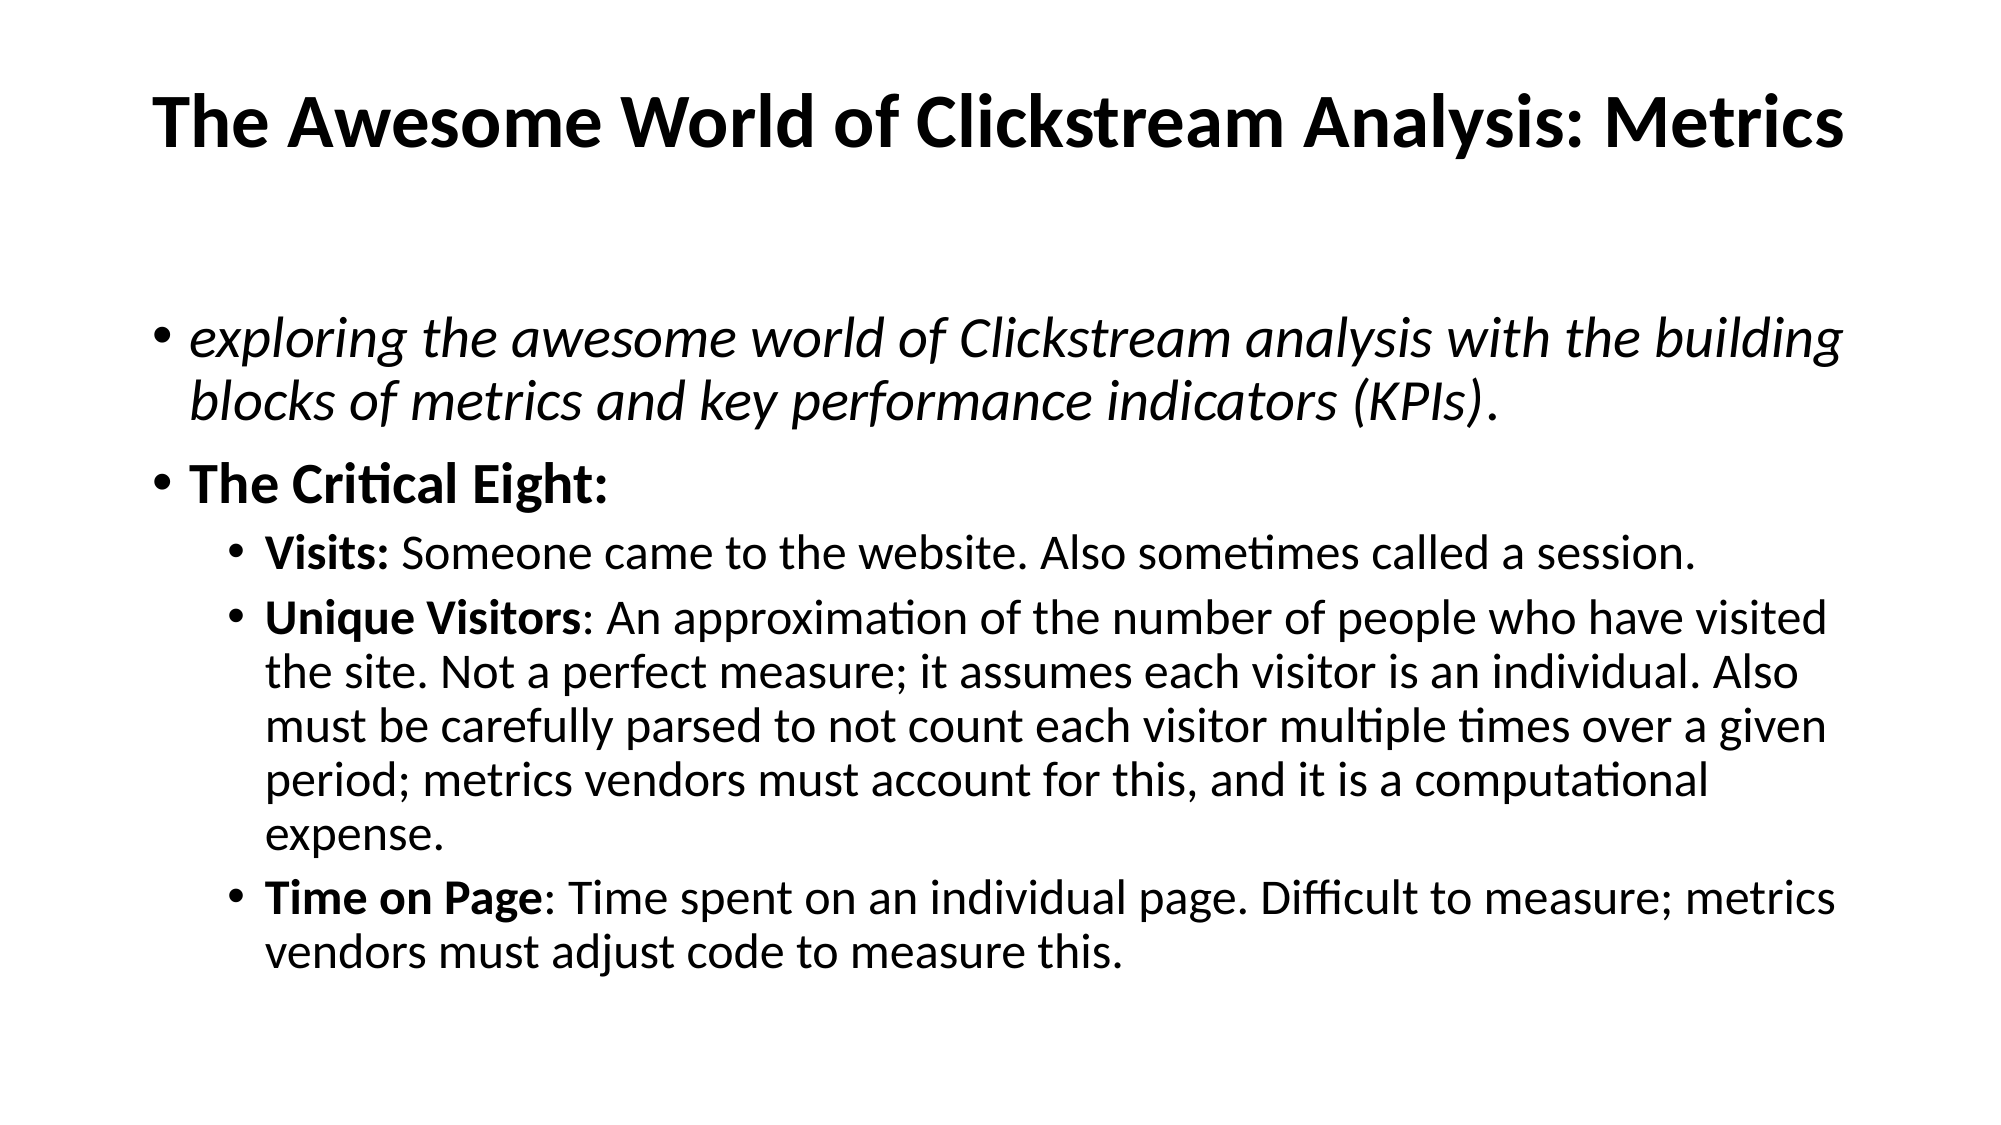

# The Awesome World of Clickstream Analysis: Metrics
exploring the awesome world of Clickstream analysis with the building blocks of metrics and key performance indicators (KPIs).
The Critical Eight:
Visits: Someone came to the website. Also sometimes called a session.
Unique Visitors: An approximation of the number of people who have visited the site. Not a perfect measure; it assumes each visitor is an individual. Also must be carefully parsed to not count each visitor multiple times over a given period; metrics vendors must account for this, and it is a computational expense.
Time on Page: Time spent on an individual page. Difficult to measure; metrics vendors must adjust code to measure this.